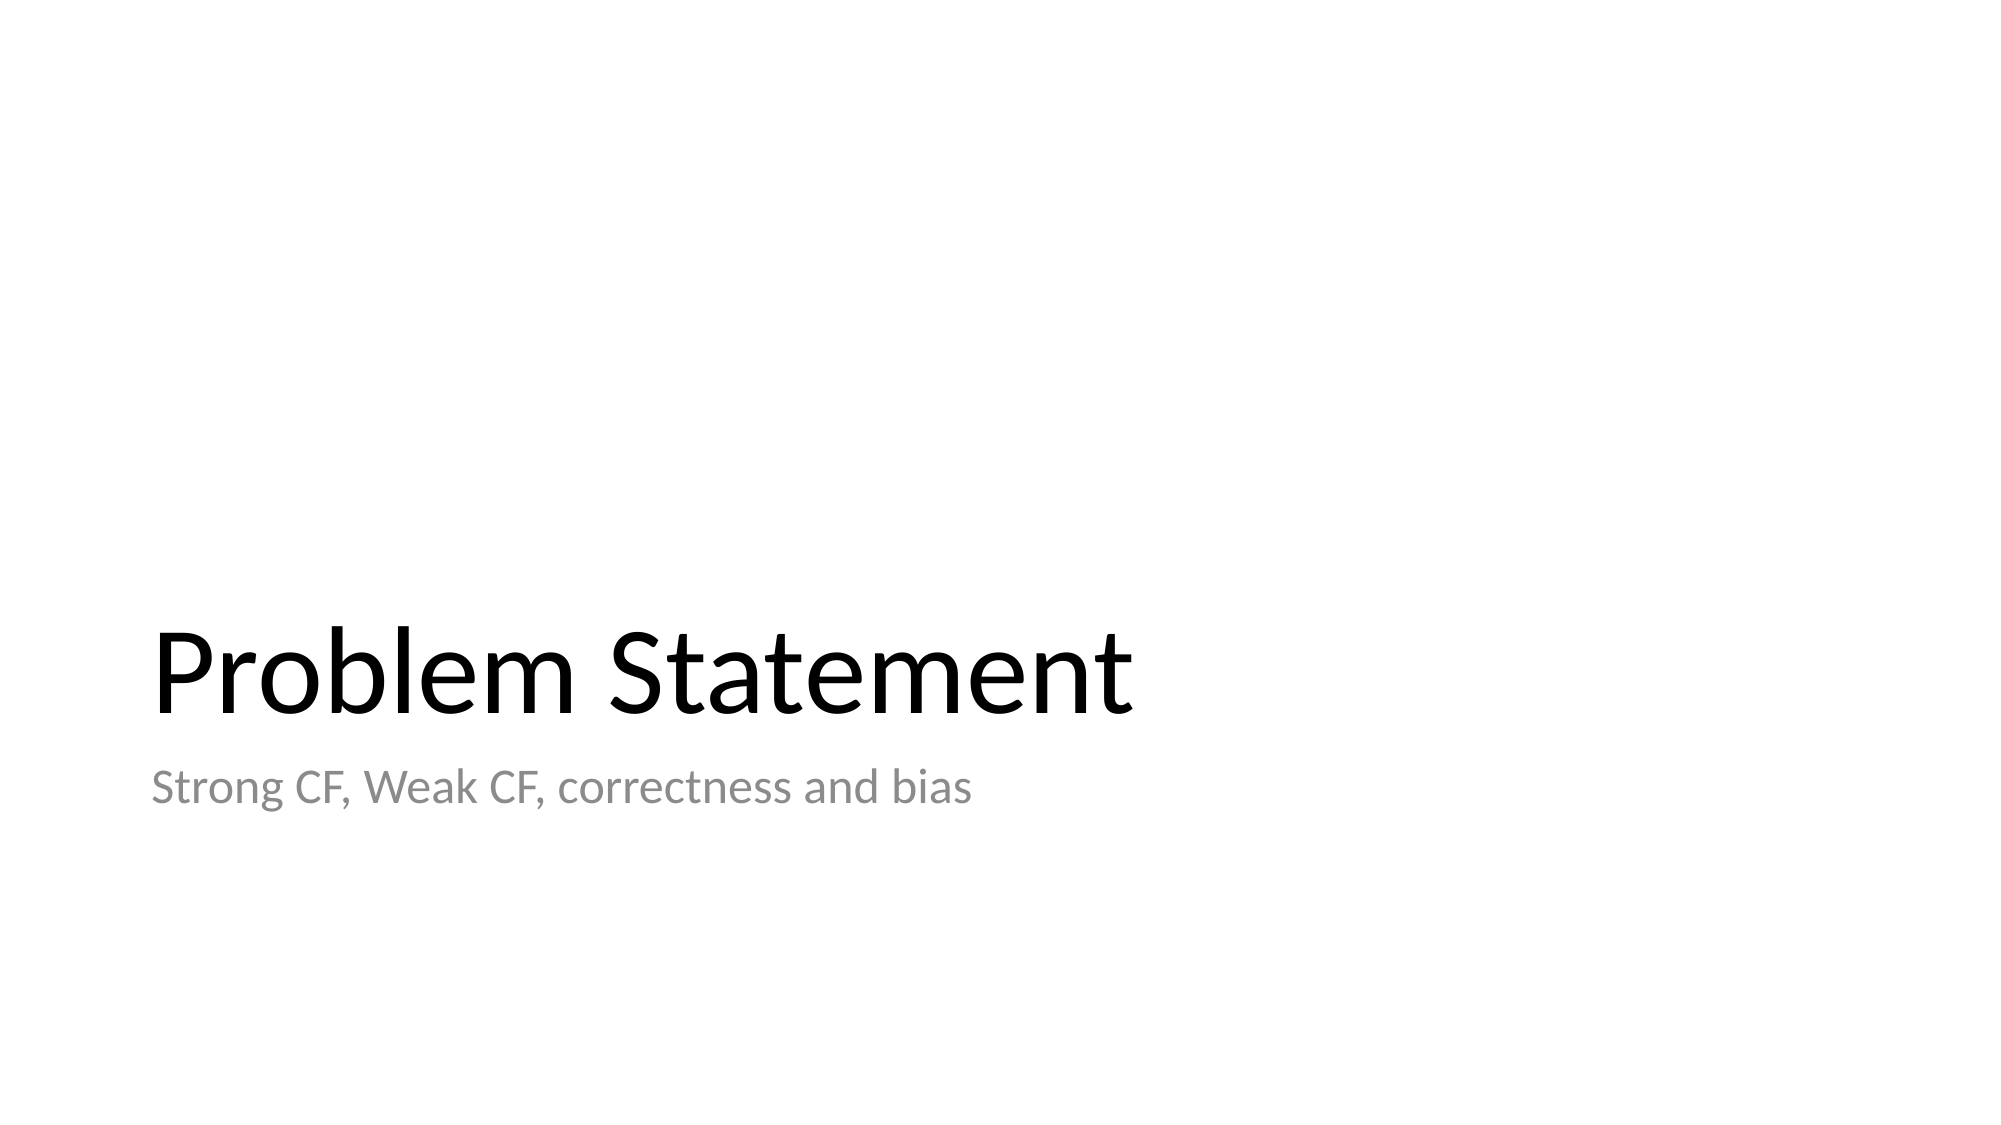

# Problem Statement
Strong CF, Weak CF, correctness and bias